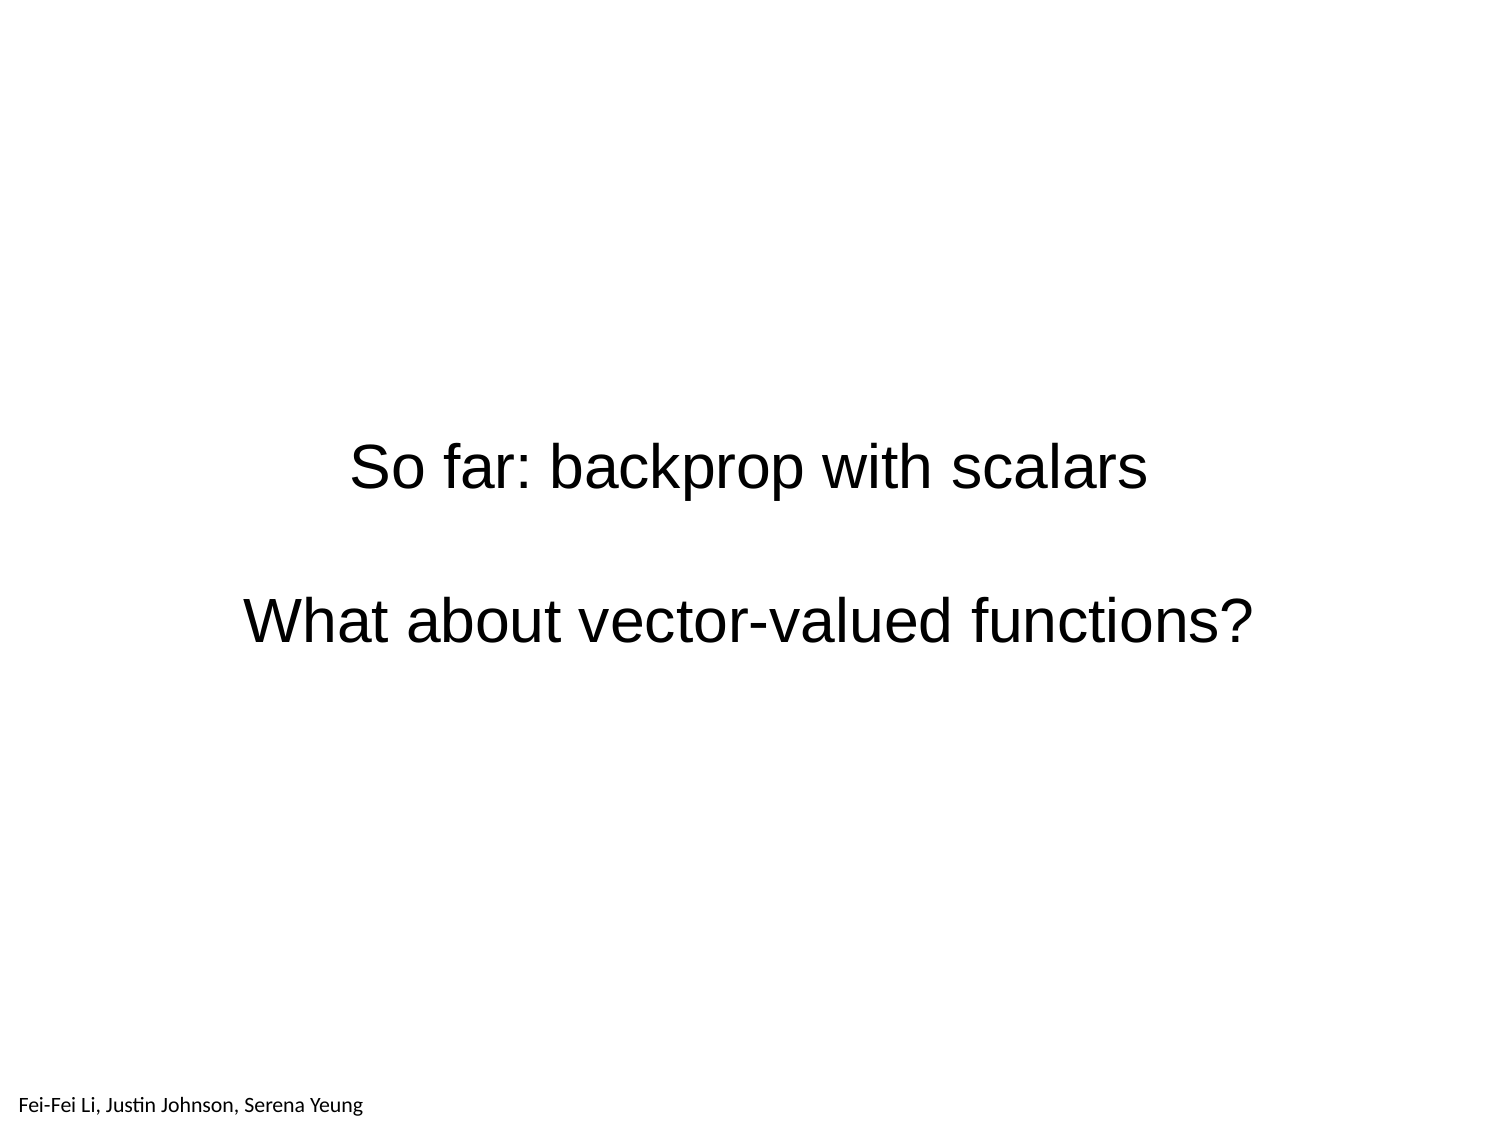

So far: backprop with scalars

What about vector-valued functions?
Fei-Fei Li & Justin Johnson & Serena Yeung
Lecture 4 - 140
April 11, 2019
Fei-Fei Li, Justin Johnson, Serena Yeung